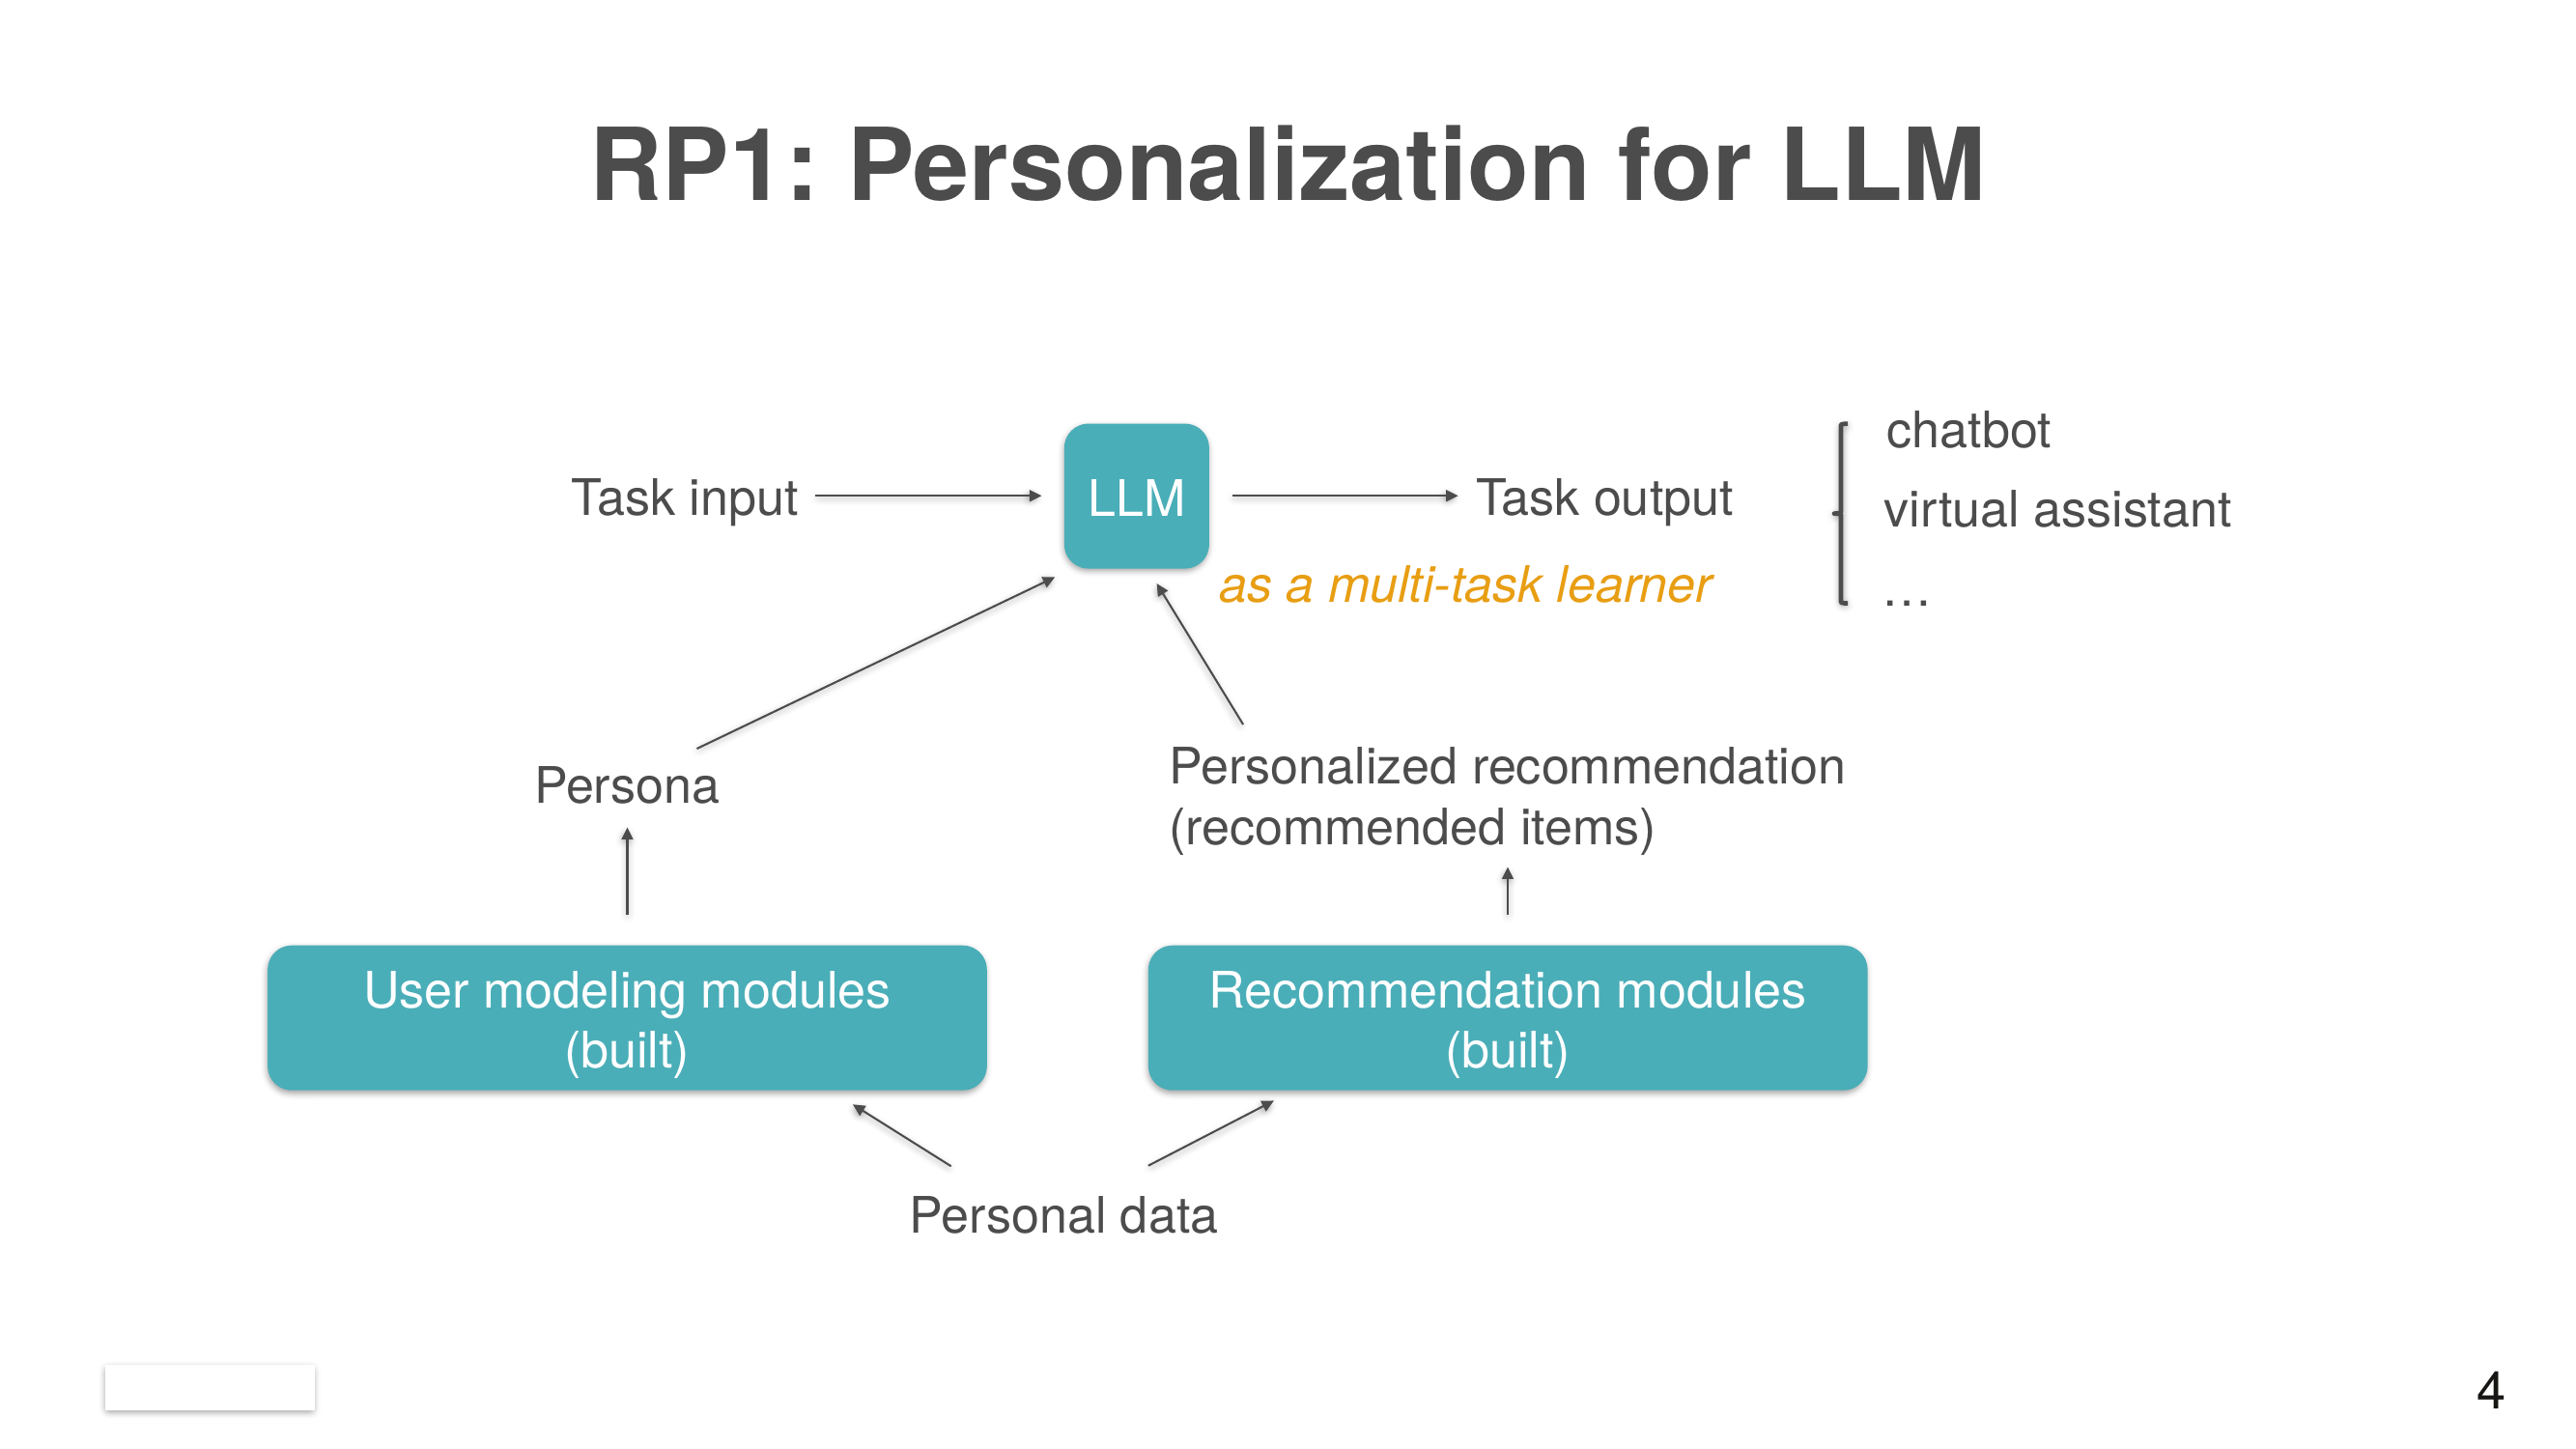

# RP1: Personalization for LLM

chatbot
LLM

Task output
Task input
virtual assistant
as a multi-task learner
…
Persona
User modeling modules
(built)
Personal data
Personalized recommendation
(recommended items)
Recommendation modules
(built)
4